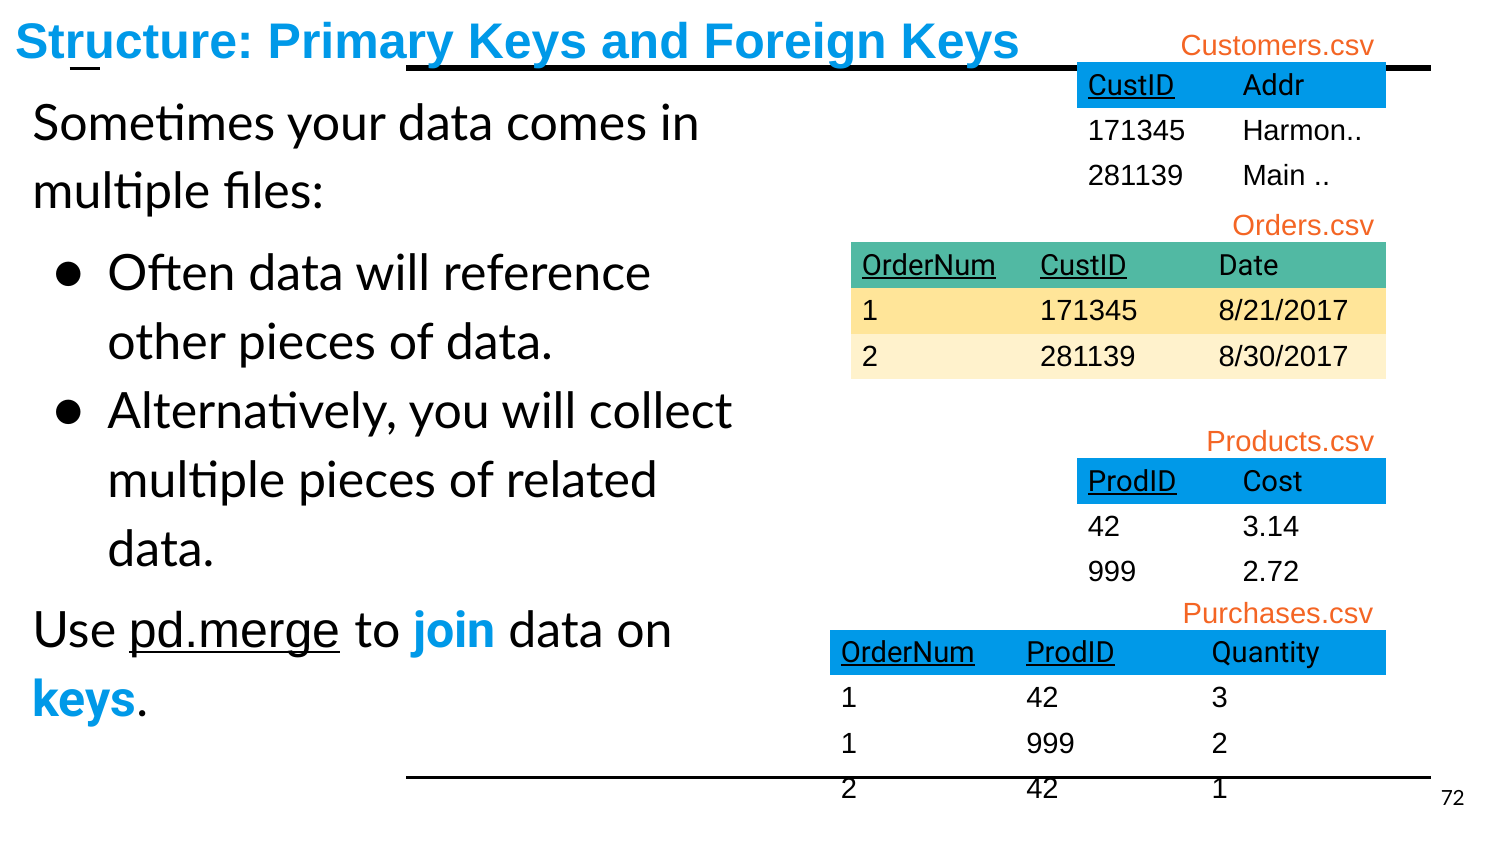

# Structure: Primary Keys and Foreign Keys
Customers.csv
| CustID | Addr |
| --- | --- |
| 171345 | Harmon.. |
| 281139 | Main .. |
Sometimes your data comes in multiple files:
Often data will reference other pieces of data.
Alternatively, you will collect multiple pieces of related data.
Use pd.merge to join data on keys.

Orders.csv
| OrderNum | CustID | Date |
| --- | --- | --- |
| 1 | 171345 | 8/21/2017 |
| 2 | 281139 | 8/30/2017 |
Products.csv
| ProdID | Cost |
| --- | --- |
| 42 | 3.14 |
| 999 | 2.72 |
Purchases.csv
| OrderNum | ProdID | Quantity |
| --- | --- | --- |
| 1 | 42 | 3 |
| 1 | 999 | 2 |
| 2 | 42 | 1 |
72